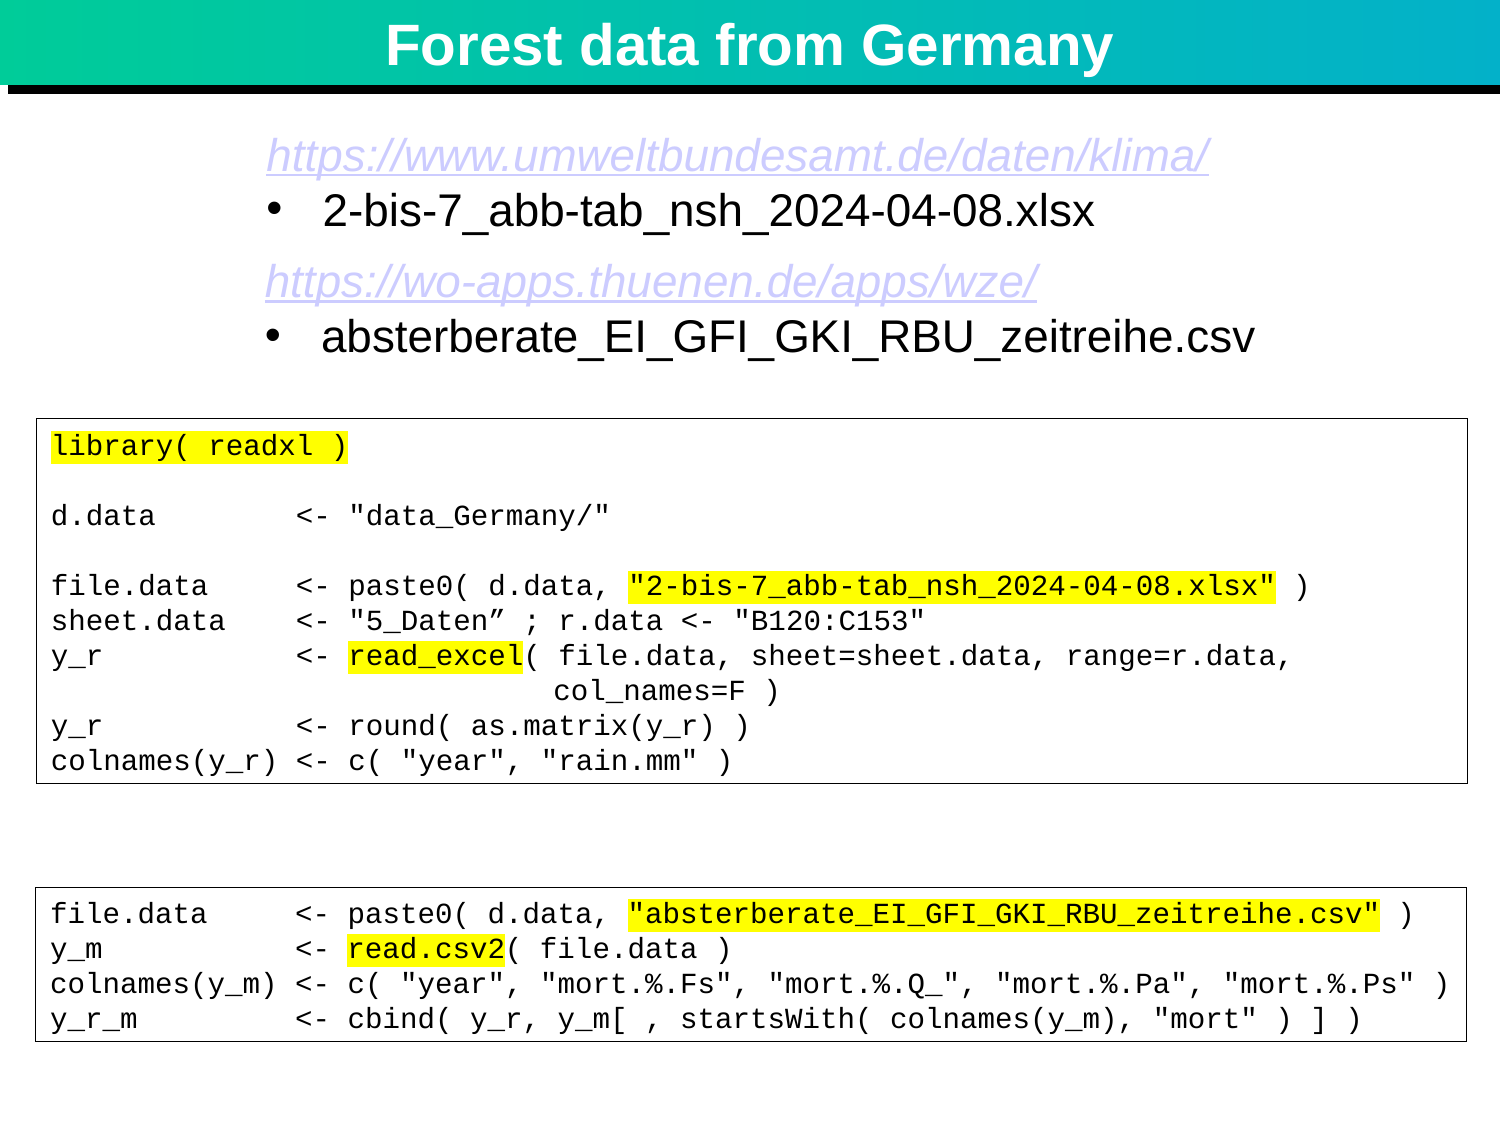

# Forest data from Germany
https://www.umweltbundesamt.de/daten/klima/
2-bis-7_abb-tab_nsh_2024-04-08.xlsx
https://wo-apps.thuenen.de/apps/wze/
absterberate_EI_GFI_GKI_RBU_zeitreihe.csv
library( readxl )

d.data        <- "data_Germany/"

file.data     <- paste0( d.data, "2-bis-7_abb-tab_nsh_2024-04-08.xlsx" )
sheet.data    <- "5_Daten” ; r.data <- "B120:C153"
y_r           <- read_excel( file.data, sheet=sheet.data, range=r.data,
			   col_names=F )
y_r           <- round( as.matrix(y_r) )
colnames(y_r) <- c( "year", "rain.mm" )
file.data     <- paste0( d.data, "absterberate_EI_GFI_GKI_RBU_zeitreihe.csv" )
y_m           <- read.csv2( file.data )
colnames(y_m) <- c( "year", "mort.%.Fs", "mort.%.Q_", "mort.%.Pa", "mort.%.Ps" )
y_r_m         <- cbind( y_r, y_m[ , startsWith( colnames(y_m), "mort" ) ] )